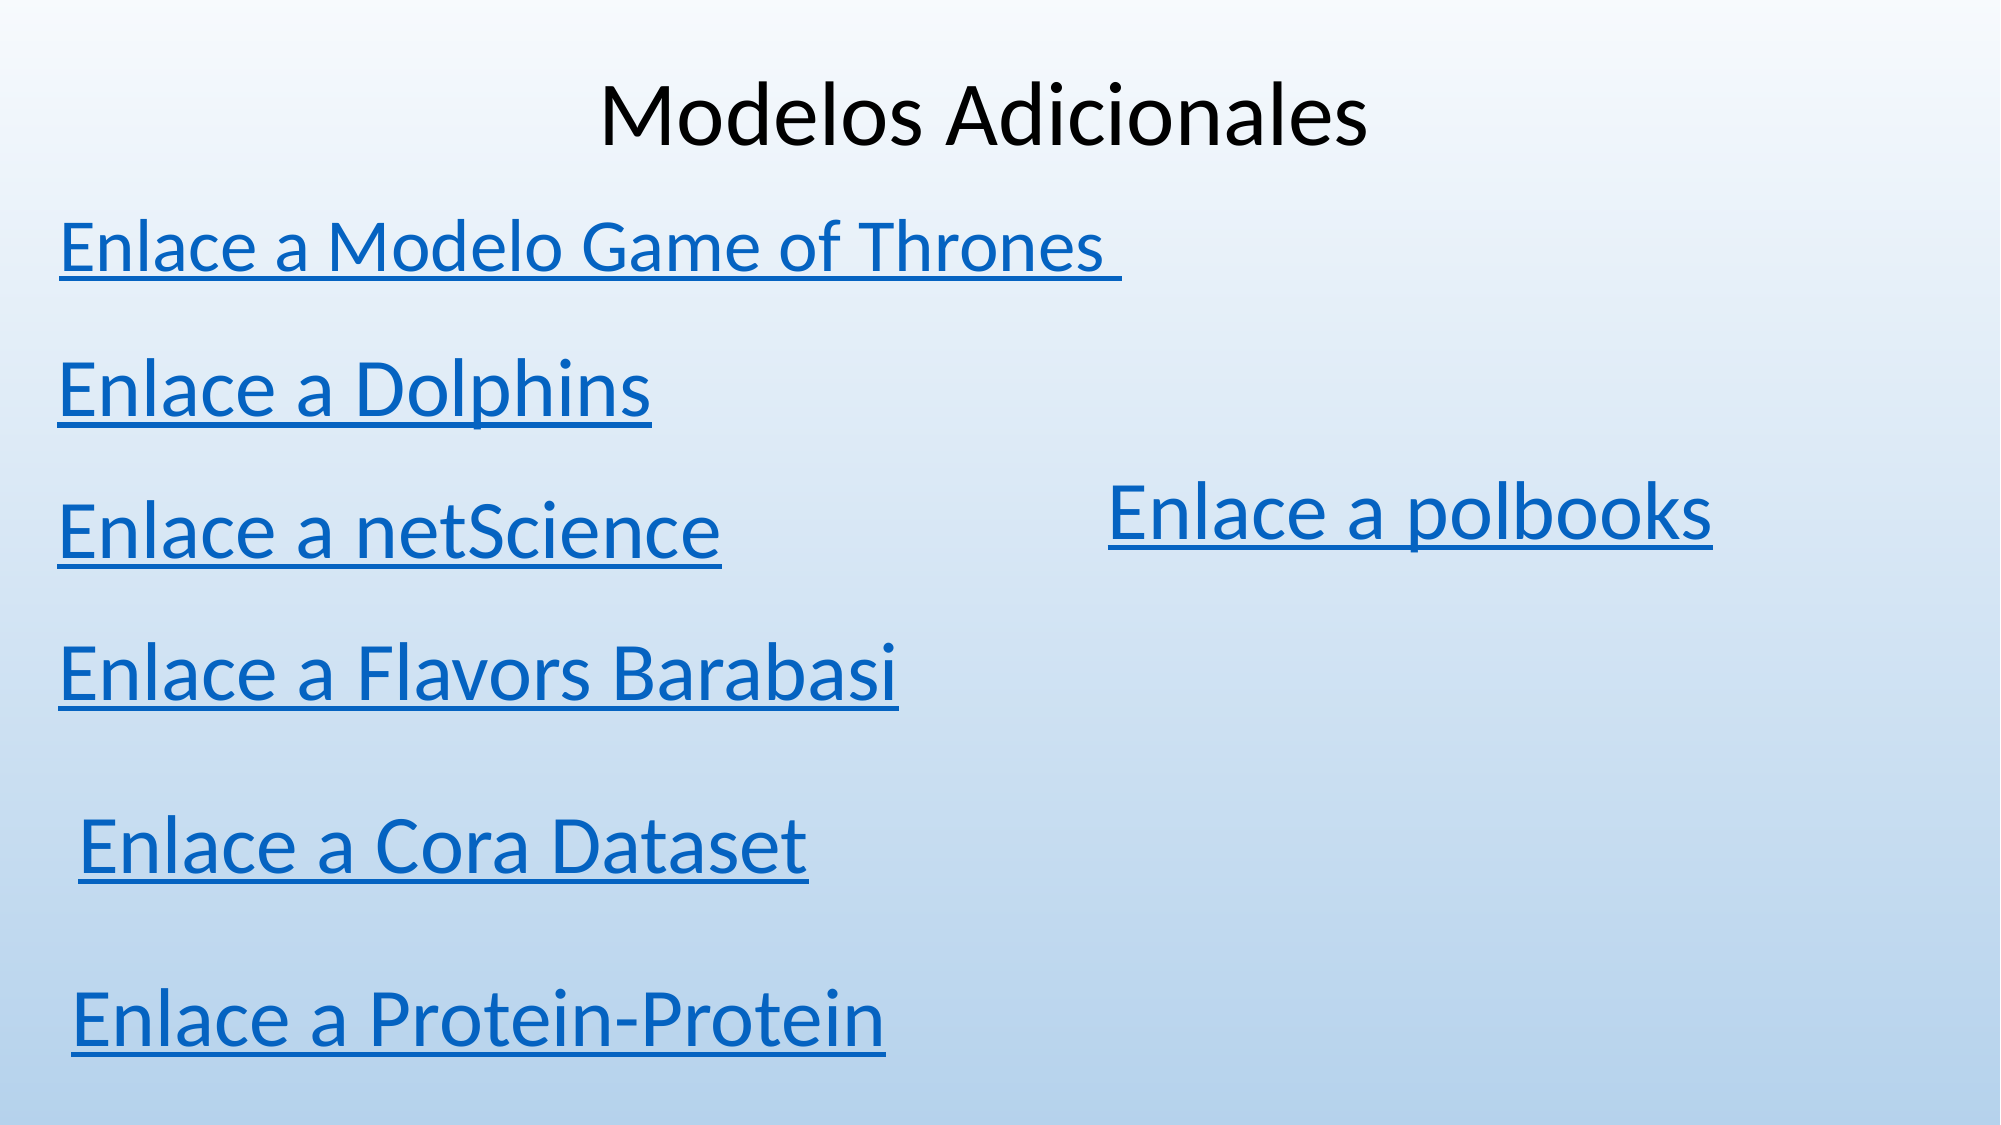

# Modelos Adicionales
Enlace a Modelo Game of Thrones
Enlace a Dolphins
Enlace a polbooks
Enlace a netScience
Enlace a Flavors Barabasi
Enlace a Cora Dataset
Enlace a Protein-Protein